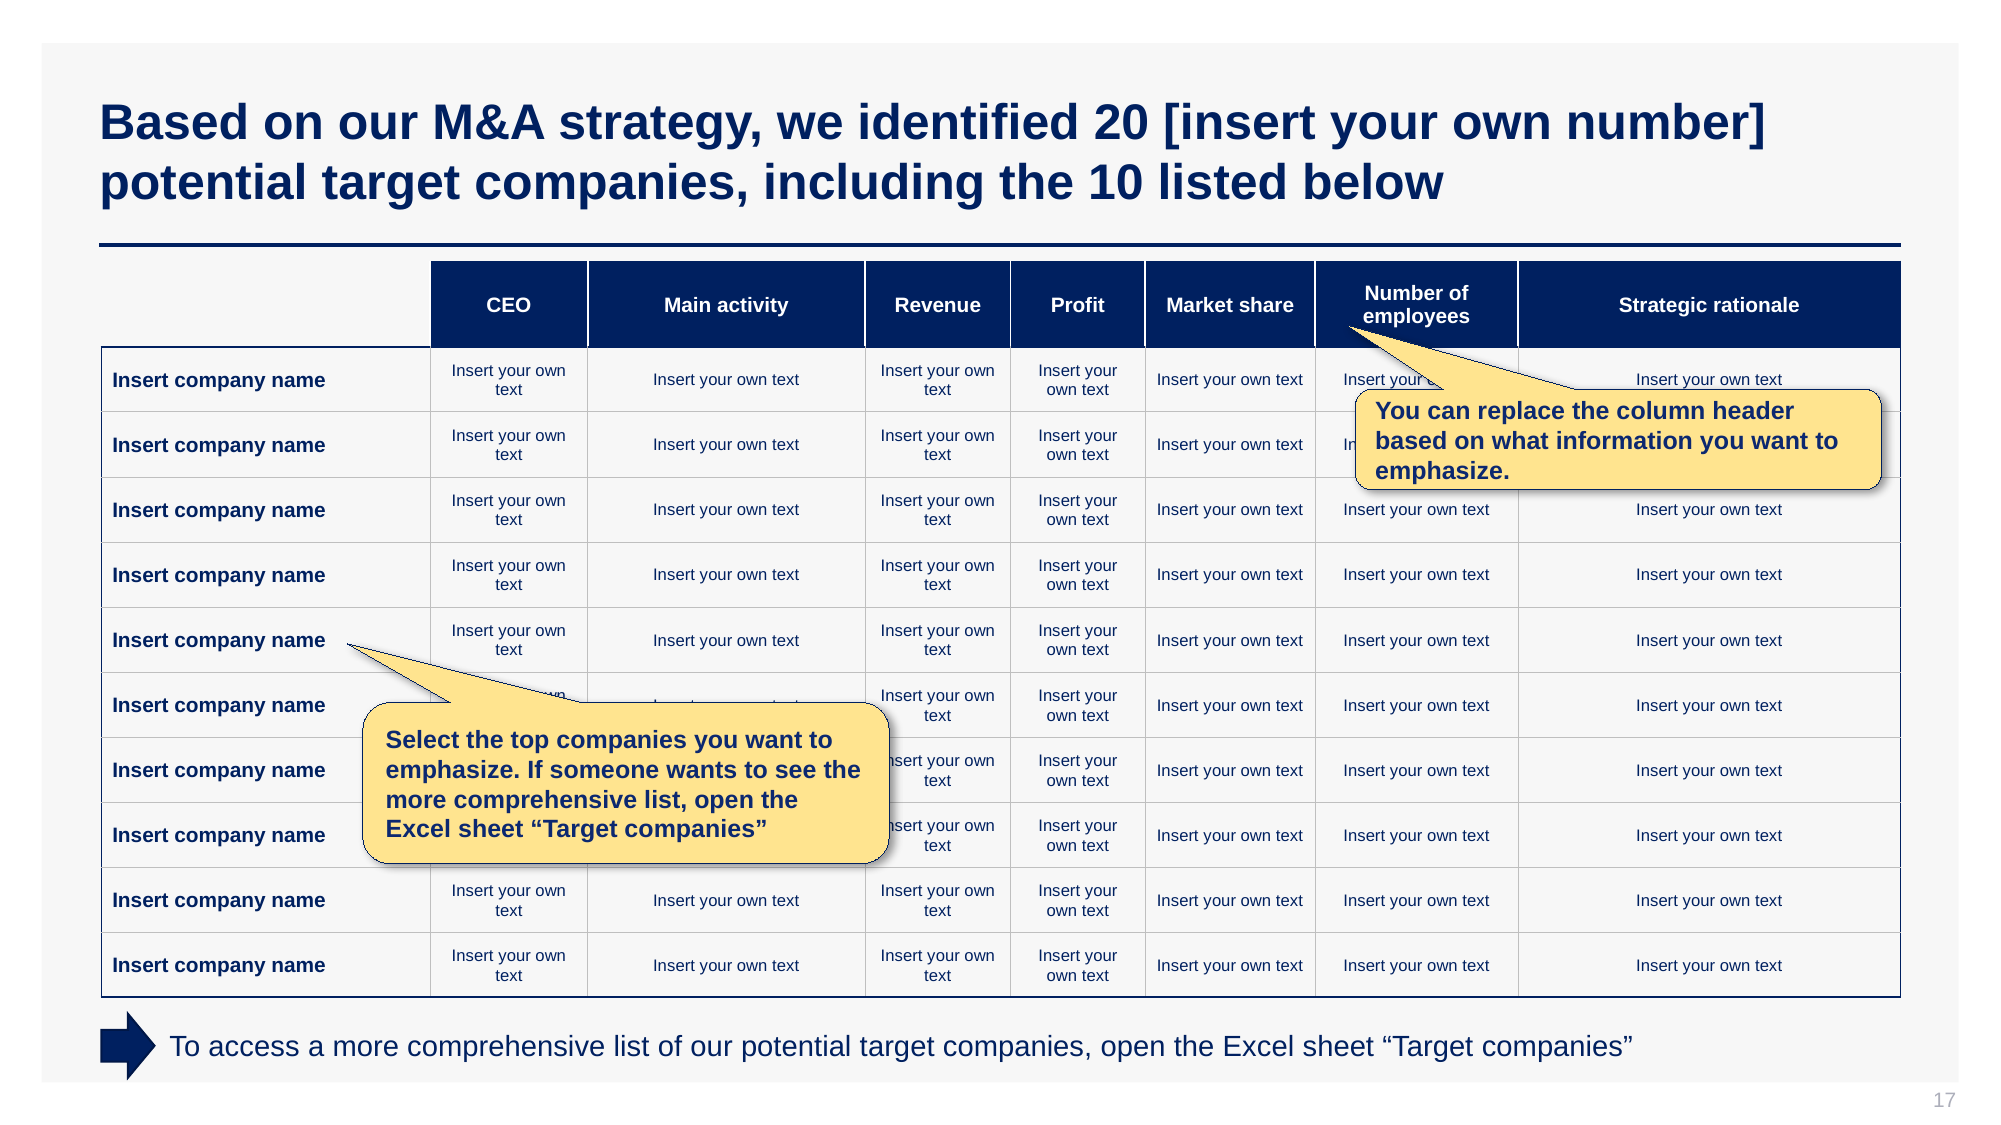

# Based on our M&A strategy, we identified 20 [insert your own number] potential target companies, including the 10 listed below
|  | CEO | Main activity | Revenue | Profit | Market share | Number of employees | Strategic rationale |
| --- | --- | --- | --- | --- | --- | --- | --- |
| Insert company name | Insert your own text | Insert your own text | Insert your own text | Insert your own text | Insert your own text | Insert your own text | Insert your own text |
| Insert company name | Insert your own text | Insert your own text | Insert your own text | Insert your own text | Insert your own text | Insert your own text | Insert your own text |
| Insert company name | Insert your own text | Insert your own text | Insert your own text | Insert your own text | Insert your own text | Insert your own text | Insert your own text |
| Insert company name | Insert your own text | Insert your own text | Insert your own text | Insert your own text | Insert your own text | Insert your own text | Insert your own text |
| Insert company name | Insert your own text | Insert your own text | Insert your own text | Insert your own text | Insert your own text | Insert your own text | Insert your own text |
| Insert company name | Insert your own text | Insert your own text | Insert your own text | Insert your own text | Insert your own text | Insert your own text | Insert your own text |
| Insert company name | Insert your own text | Insert your own text | Insert your own text | Insert your own text | Insert your own text | Insert your own text | Insert your own text |
| Insert company name | Insert your own text | Insert your own text | Insert your own text | Insert your own text | Insert your own text | Insert your own text | Insert your own text |
| Insert company name | Insert your own text | Insert your own text | Insert your own text | Insert your own text | Insert your own text | Insert your own text | Insert your own text |
| Insert company name | Insert your own text | Insert your own text | Insert your own text | Insert your own text | Insert your own text | Insert your own text | Insert your own text |
You can replace the column header based on what information you want to emphasize.
Select the top companies you want to emphasize. If someone wants to see the more comprehensive list, open the Excel sheet “Target companies”

To access a more comprehensive list of our potential target companies, open the Excel sheet “Target companies”
17